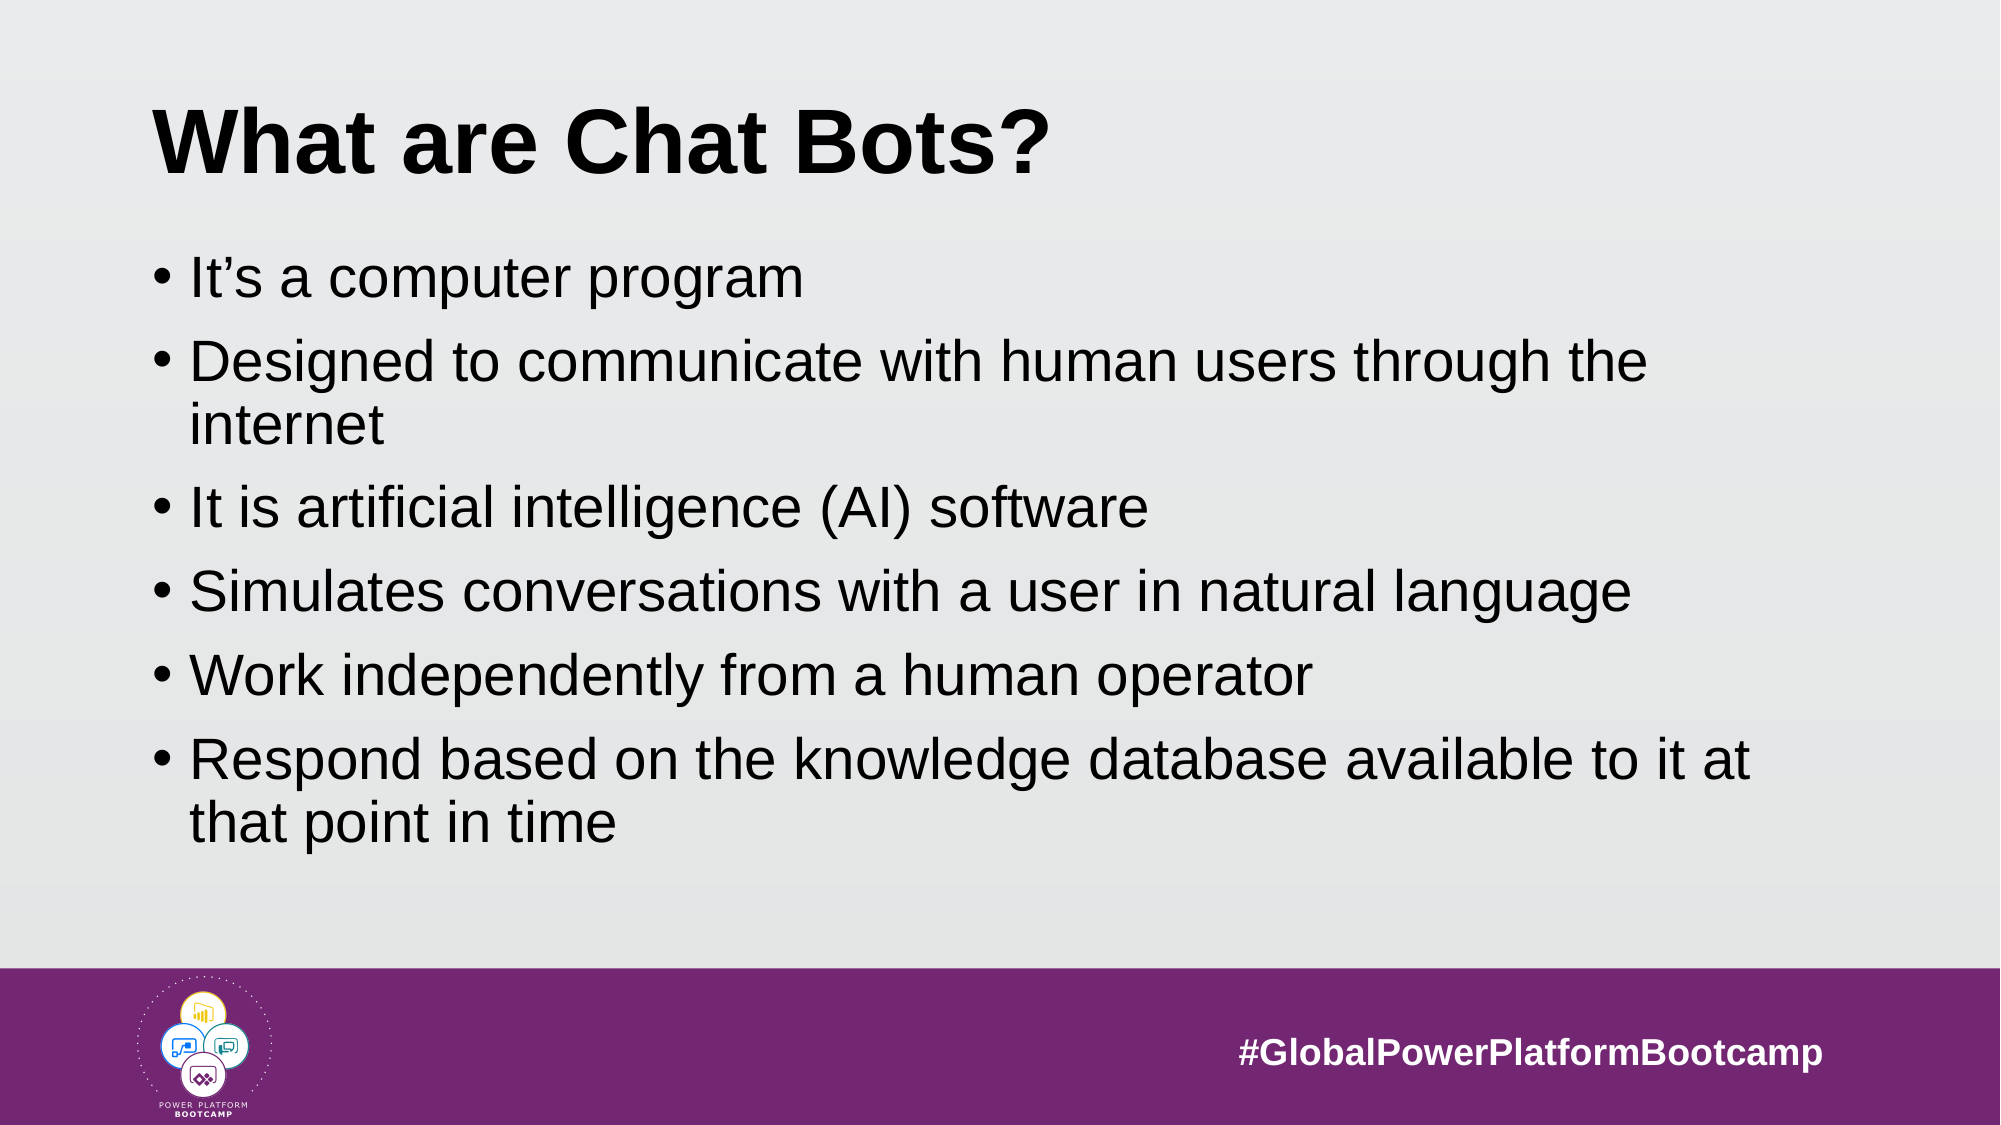

# What are Chat Bots?
It’s a computer program
Designed to communicate with human users through the internet
It is artificial intelligence (AI) software
Simulates conversations with a user in natural language
Work independently from a human operator
Respond based on the knowledge database available to it at that point in time